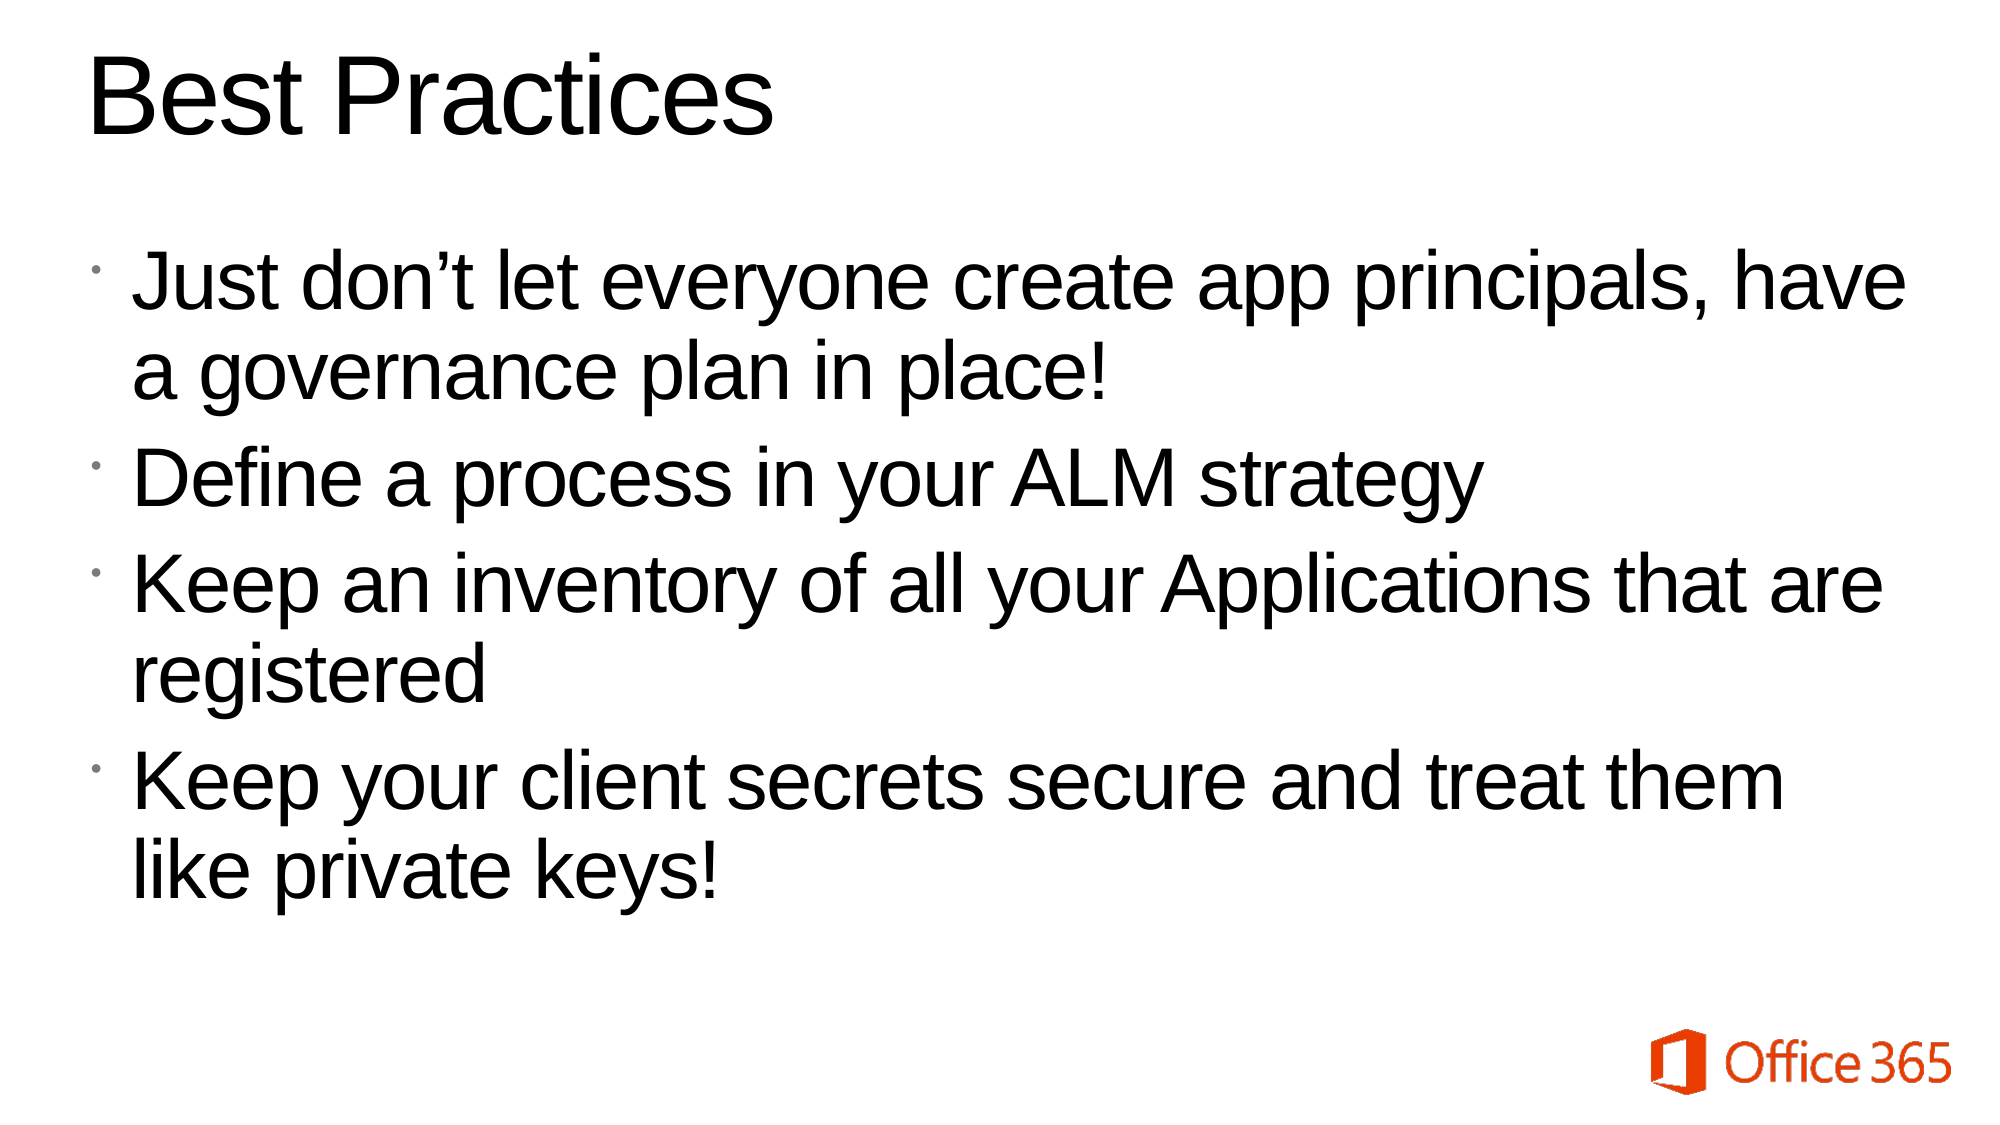

# Best Practices
Just don’t let everyone create app principals, have a governance plan in place!
Define a process in your ALM strategy
Keep an inventory of all your Applications that are registered
Keep your client secrets secure and treat them like private keys!